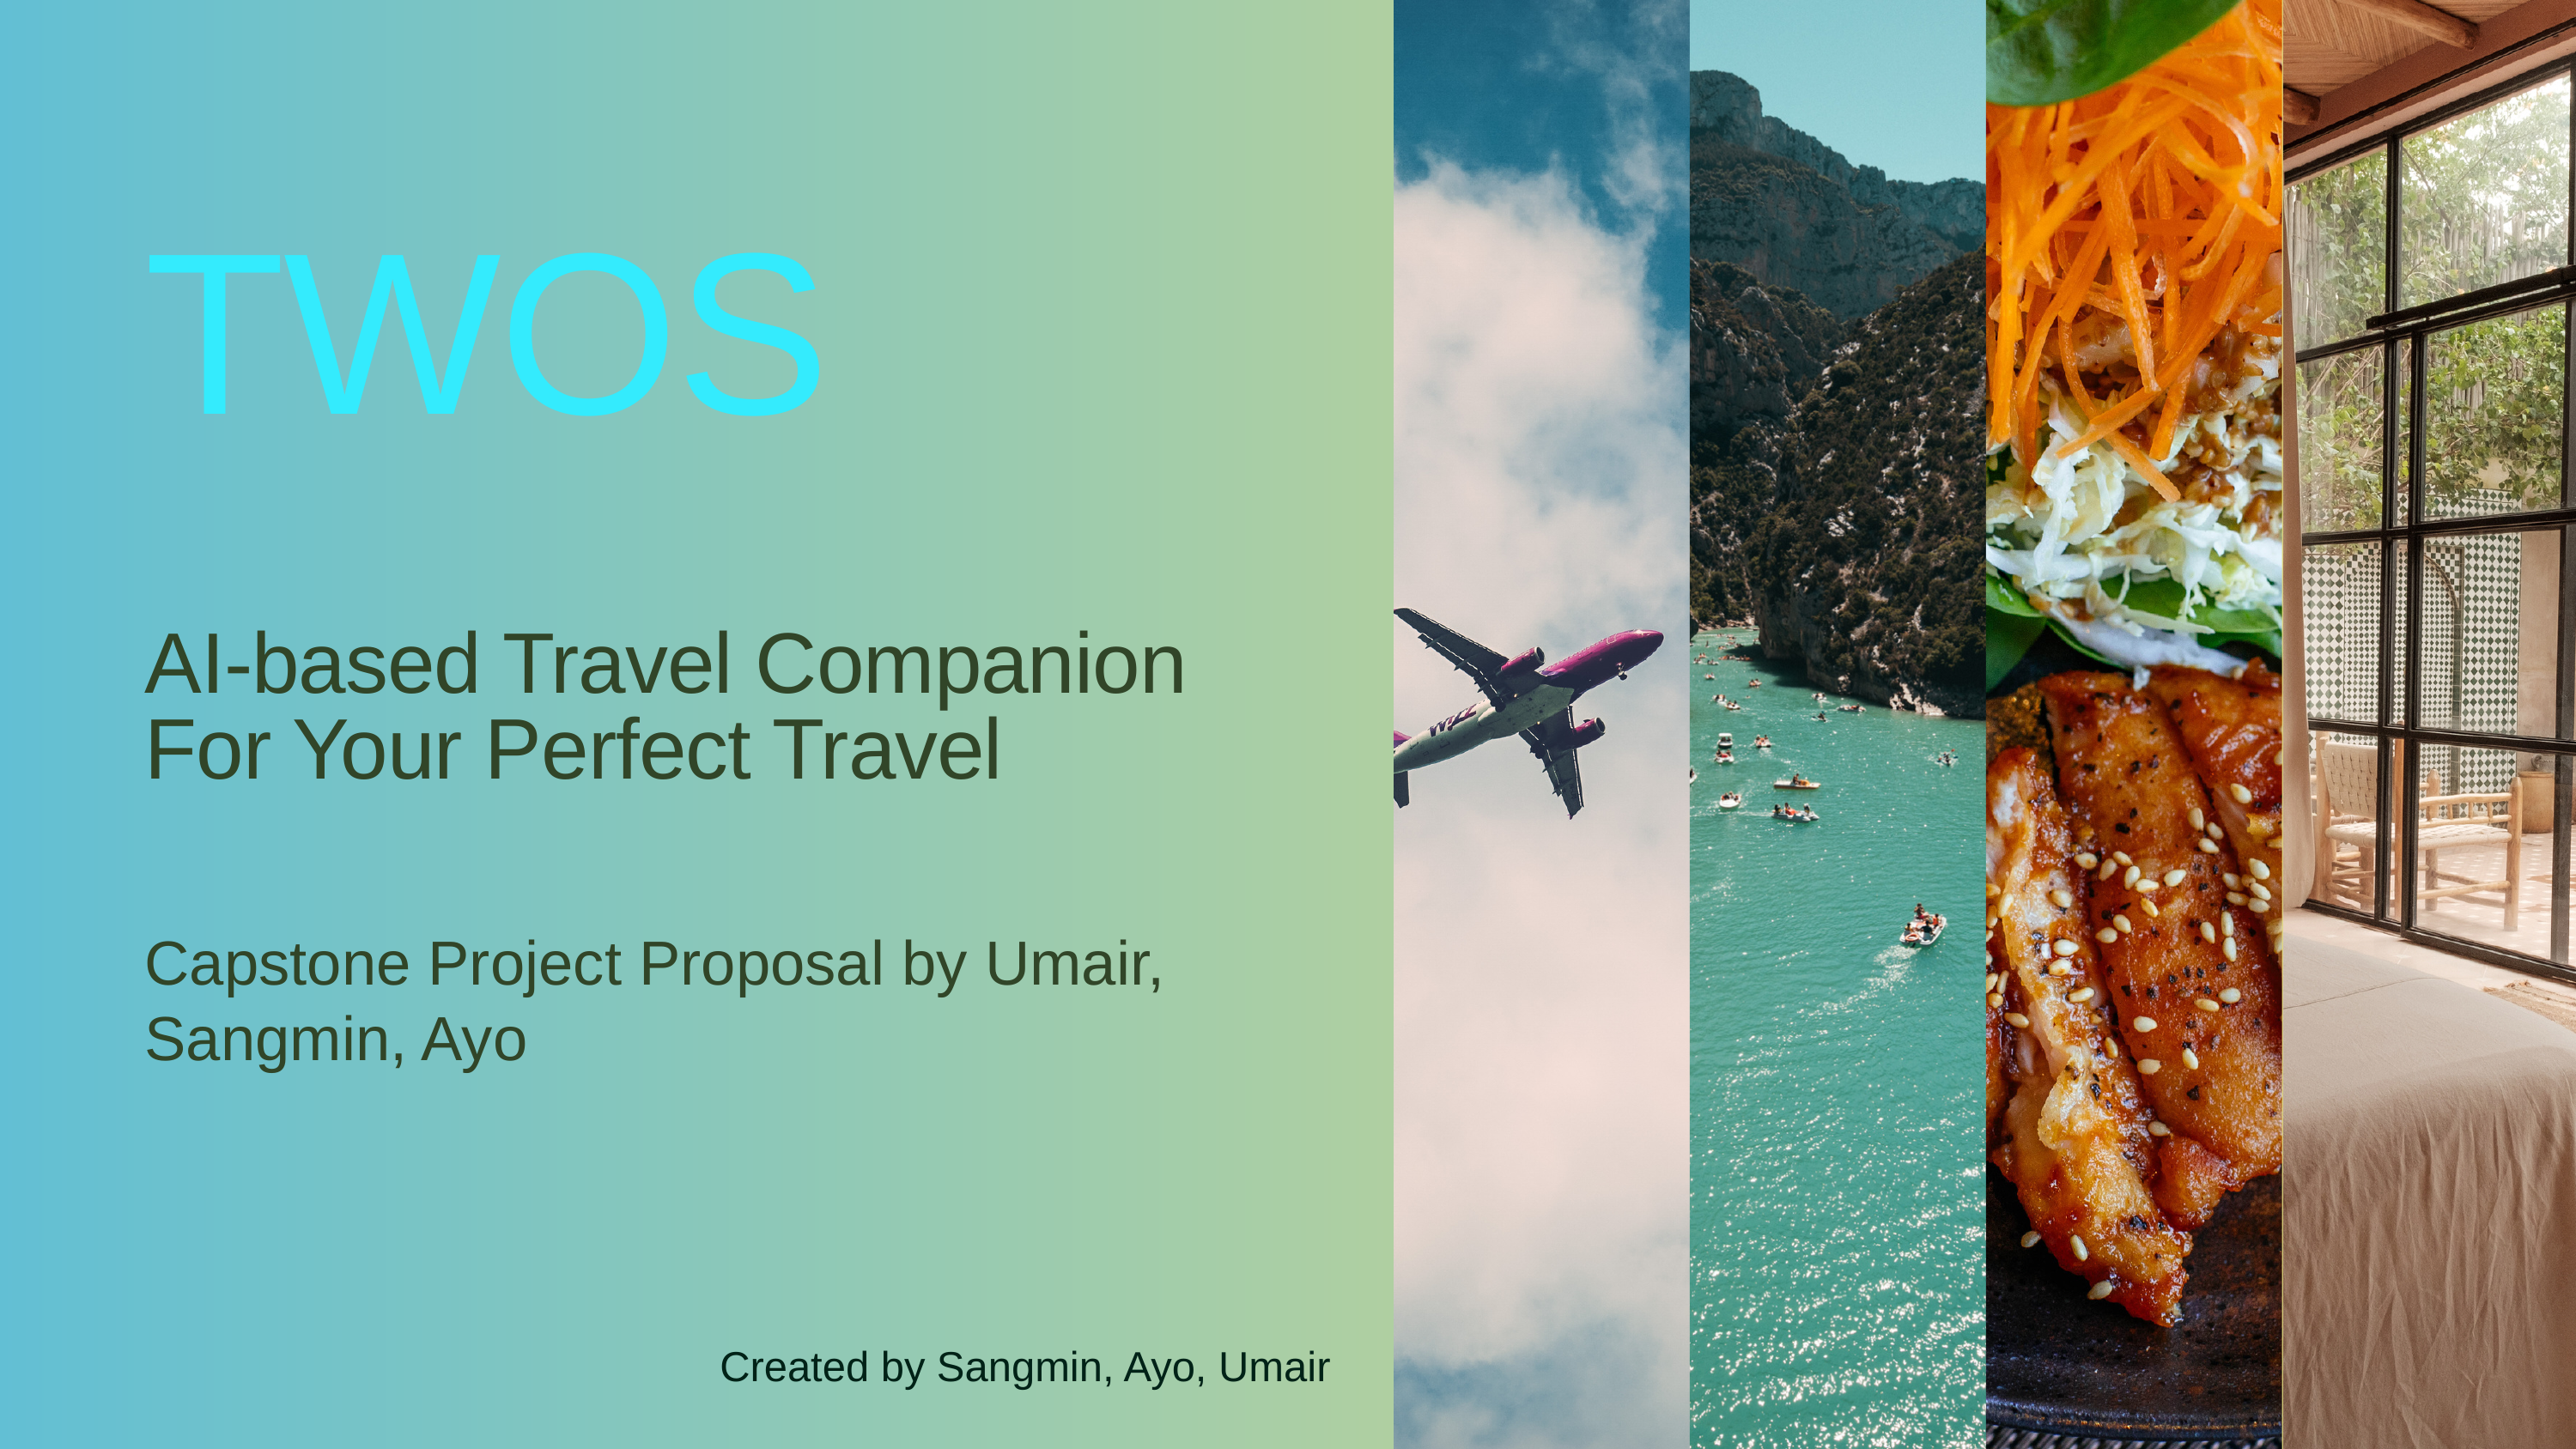

TWOS

AI-based Travel Companion For Your Perfect Travel

Capstone Project Proposal by Umair, Sangmin, Ayo
Created by Sangmin, Ayo, Umair